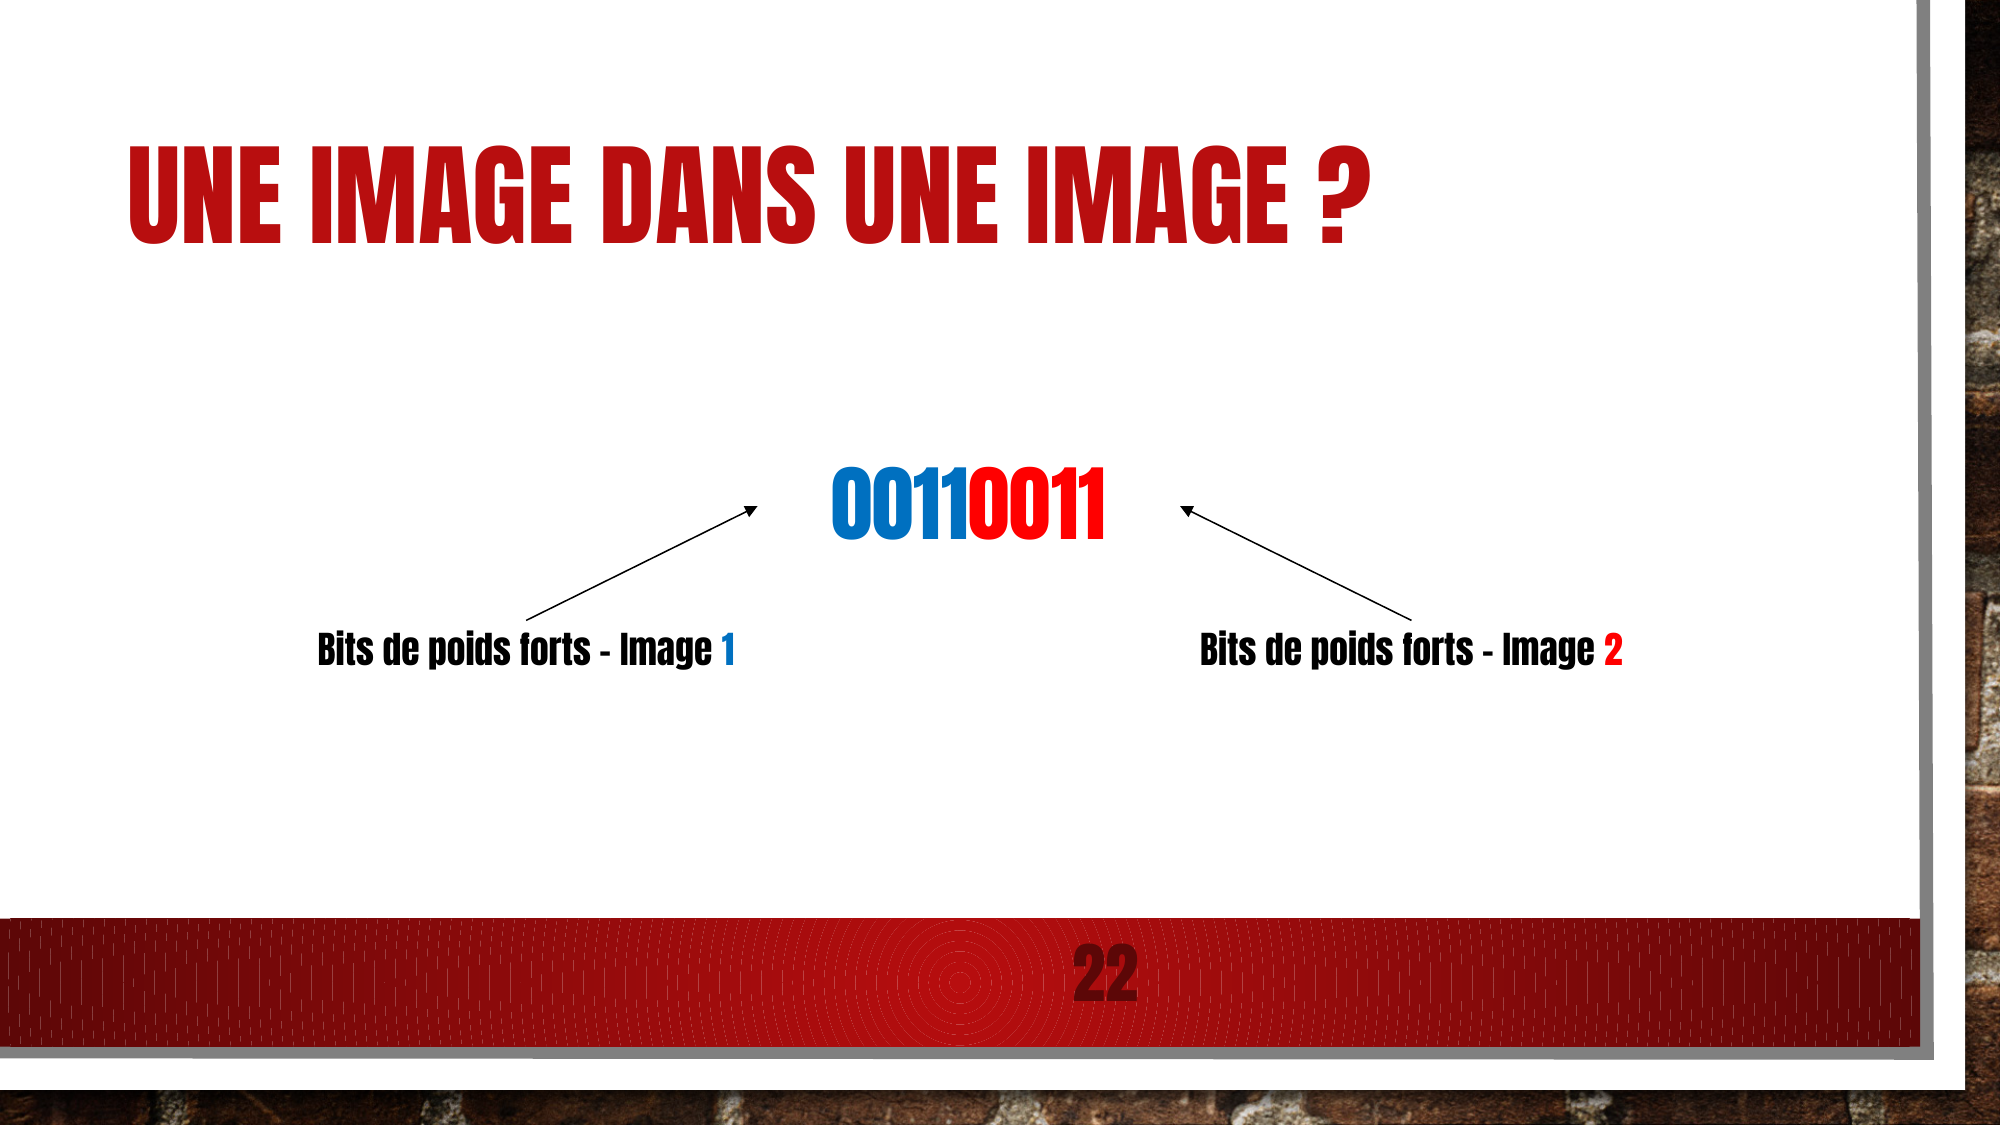

# Une image dans une image ?
00110011
Bits de poids forts – Image 1
Bits de poids forts – Image 2
22